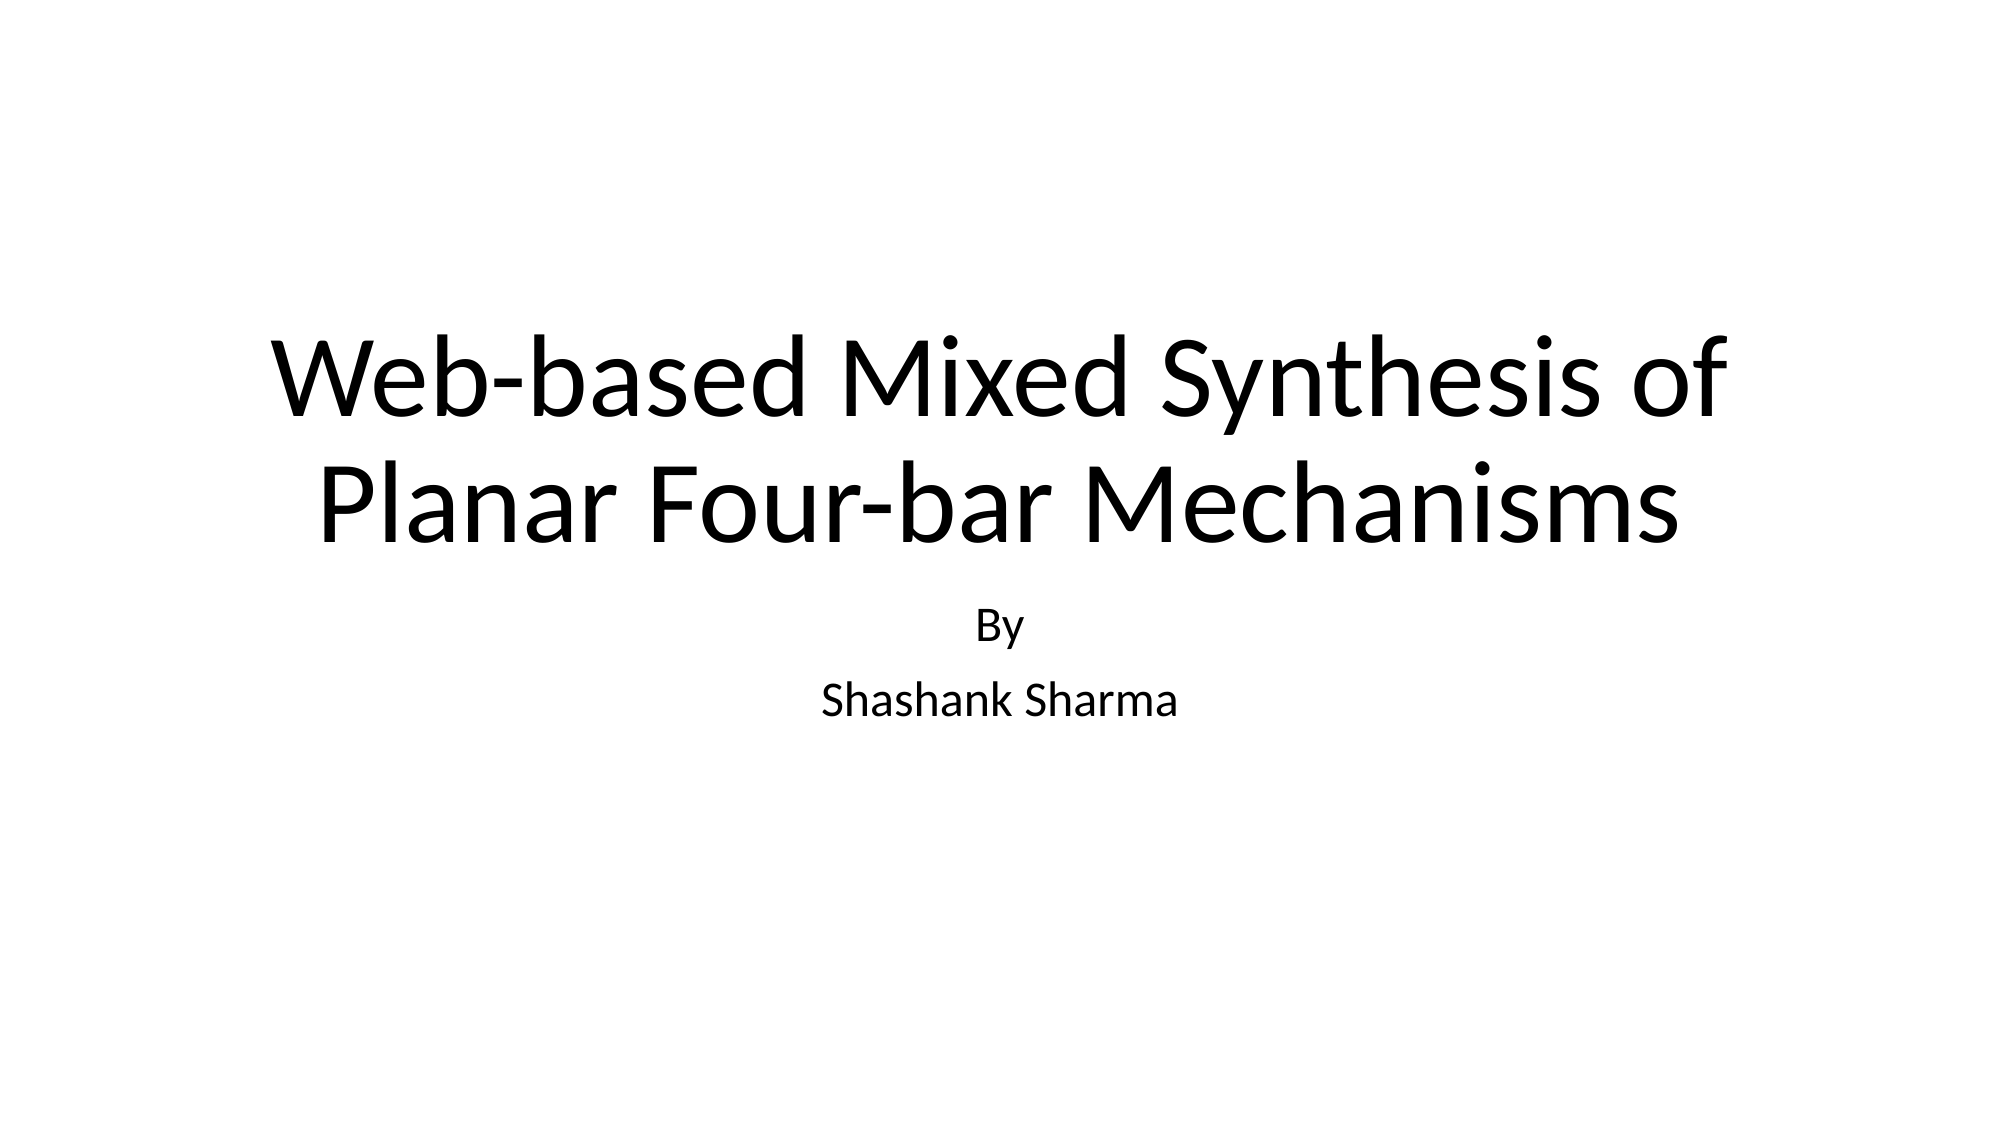

# Web-based Mixed Synthesis of Planar Four-bar Mechanisms
By
Shashank Sharma